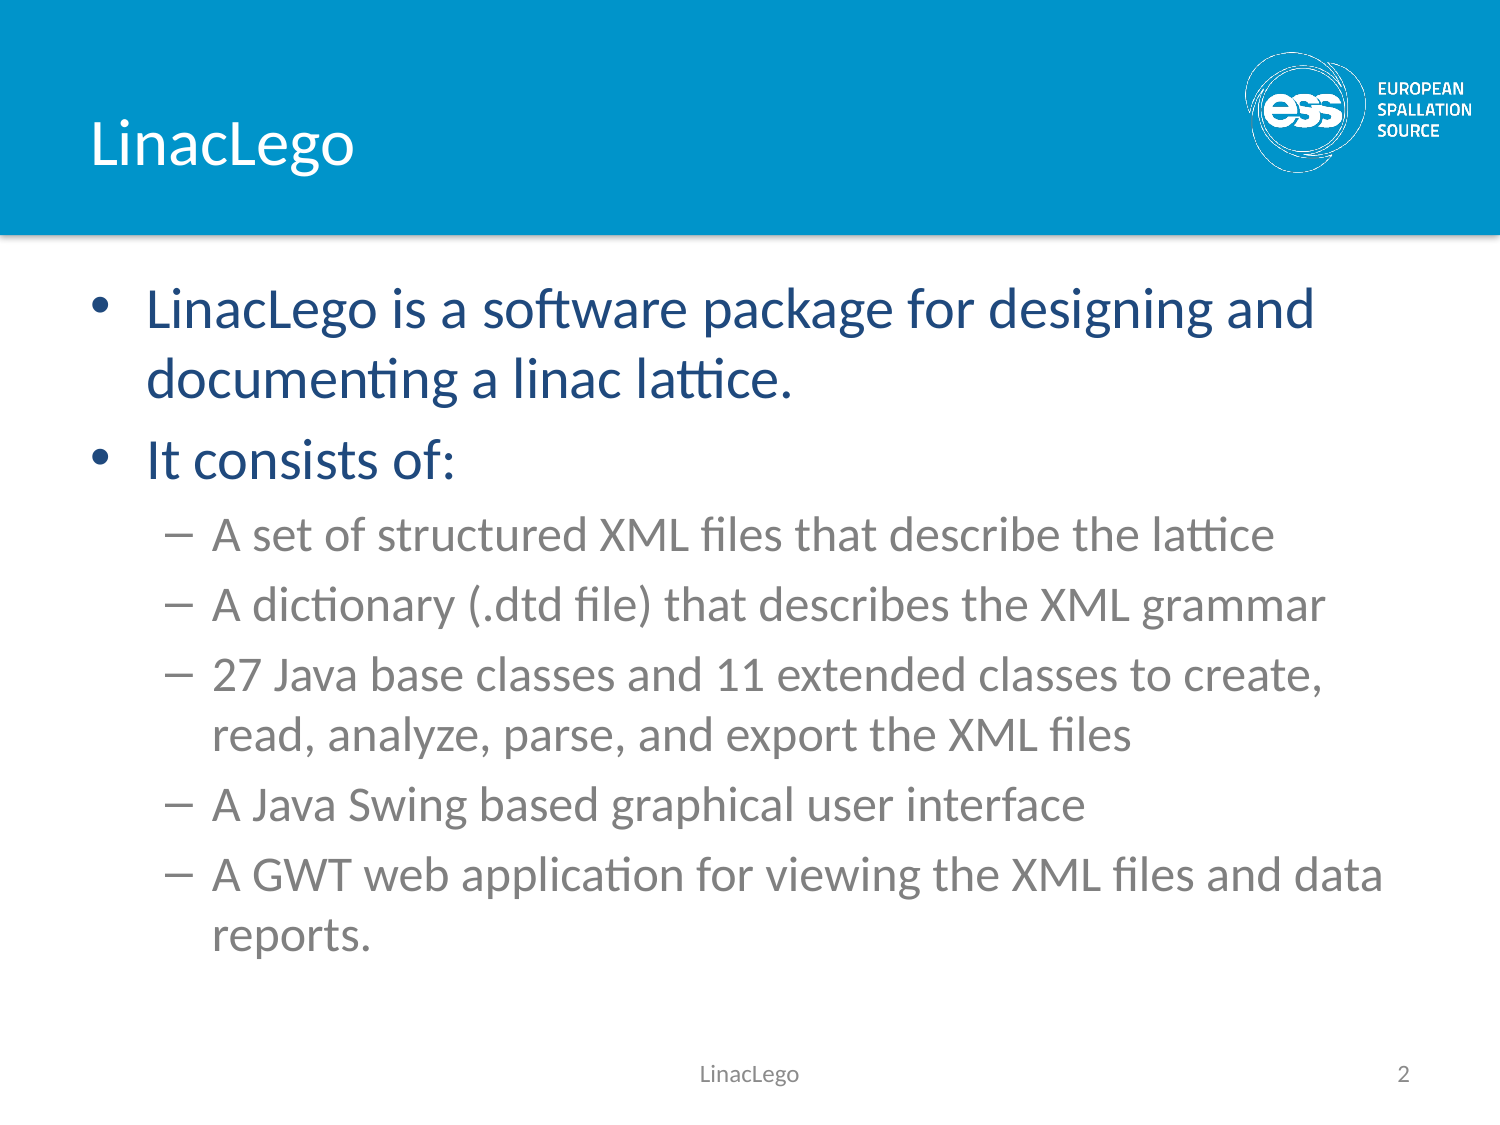

# LinacLego
LinacLego is a software package for designing and documenting a linac lattice.
It consists of:
A set of structured XML files that describe the lattice
A dictionary (.dtd file) that describes the XML grammar
27 Java base classes and 11 extended classes to create, read, analyze, parse, and export the XML files
A Java Swing based graphical user interface
A GWT web application for viewing the XML files and data reports.
LinacLego
2